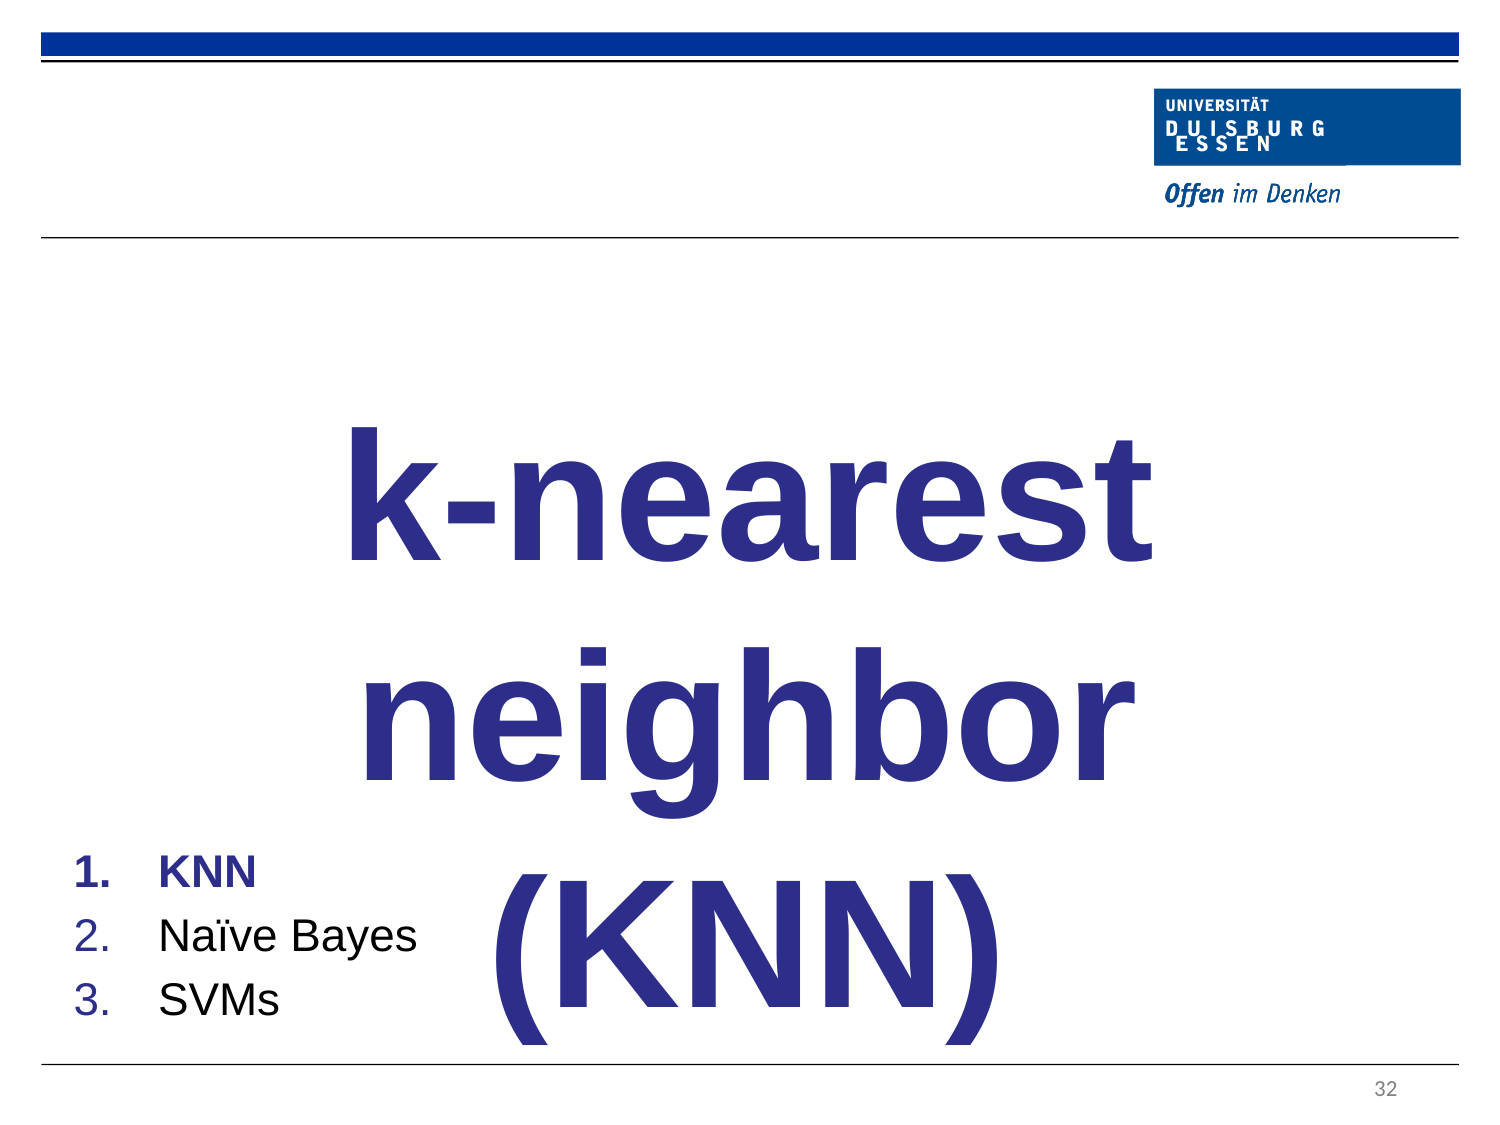

#
k-nearest neighbor
(KNN)
KNN
Naïve Bayes
SVMs